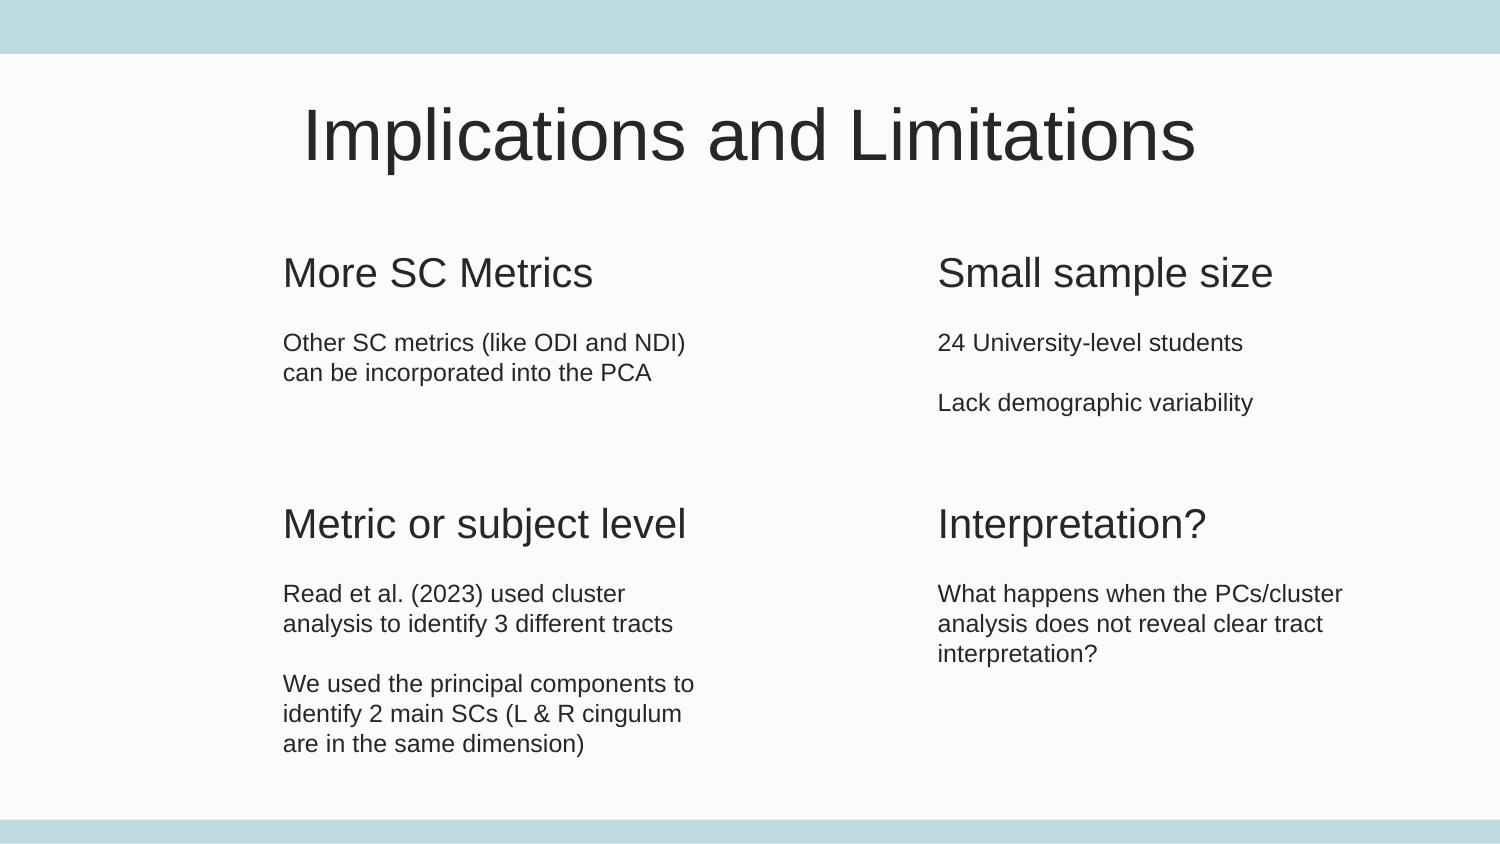

# Implications and Limitations
More SC Metrics
Small sample size
Other SC metrics (like ODI and NDI) can be incorporated into the PCA
24 University-level students

Lack demographic variability
Interpretation?
Metric or subject level
What happens when the PCs/cluster analysis does not reveal clear tract interpretation?
Read et al. (2023) used cluster analysis to identify 3 different tracts

We used the principal components to identify 2 main SCs (L & R cingulum are in the same dimension)